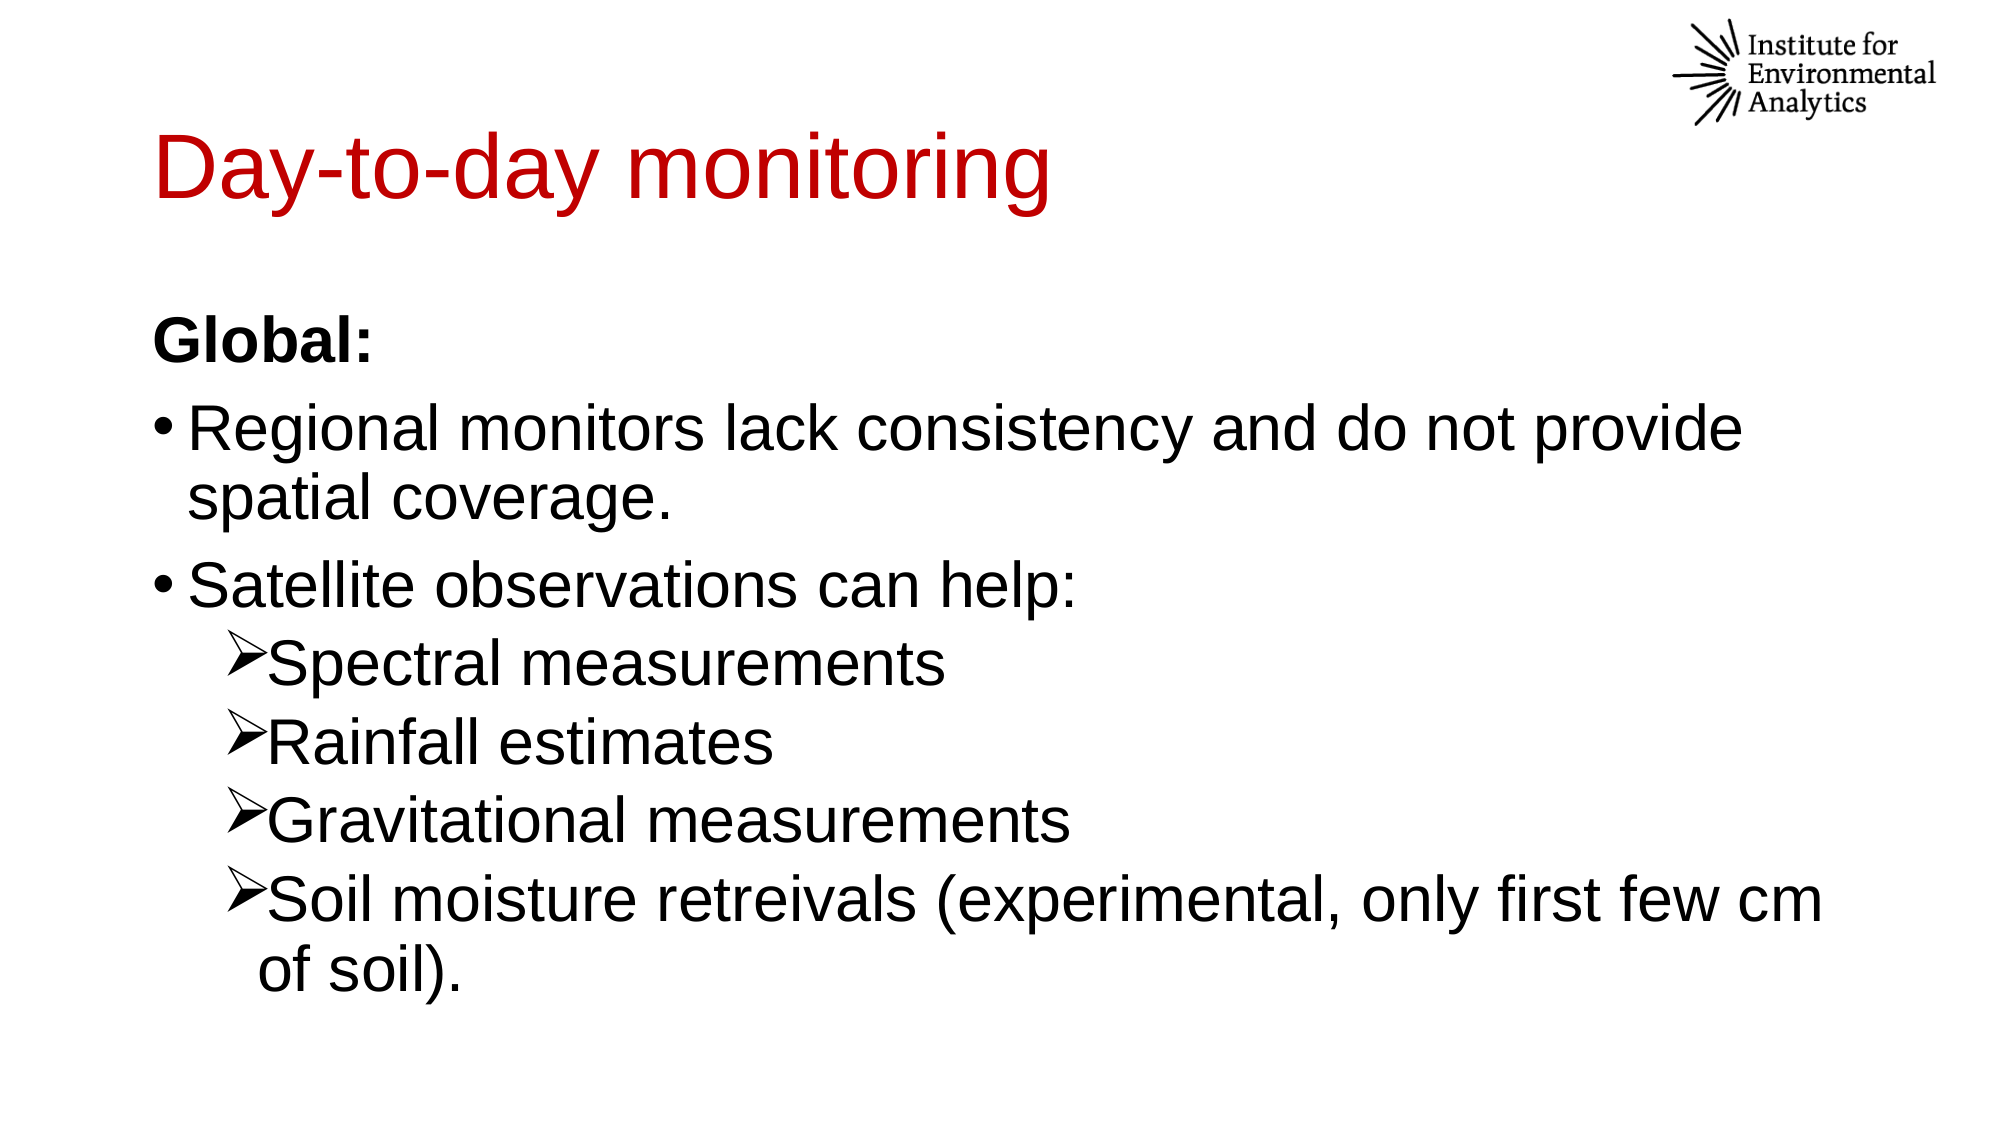

# Day-to-day monitoring
Global:
Regional monitors lack consistency and do not provide spatial coverage.
Satellite observations can help:
Spectral measurements
Rainfall estimates
Gravitational measurements
Soil moisture retreivals (experimental, only first few cm of soil).